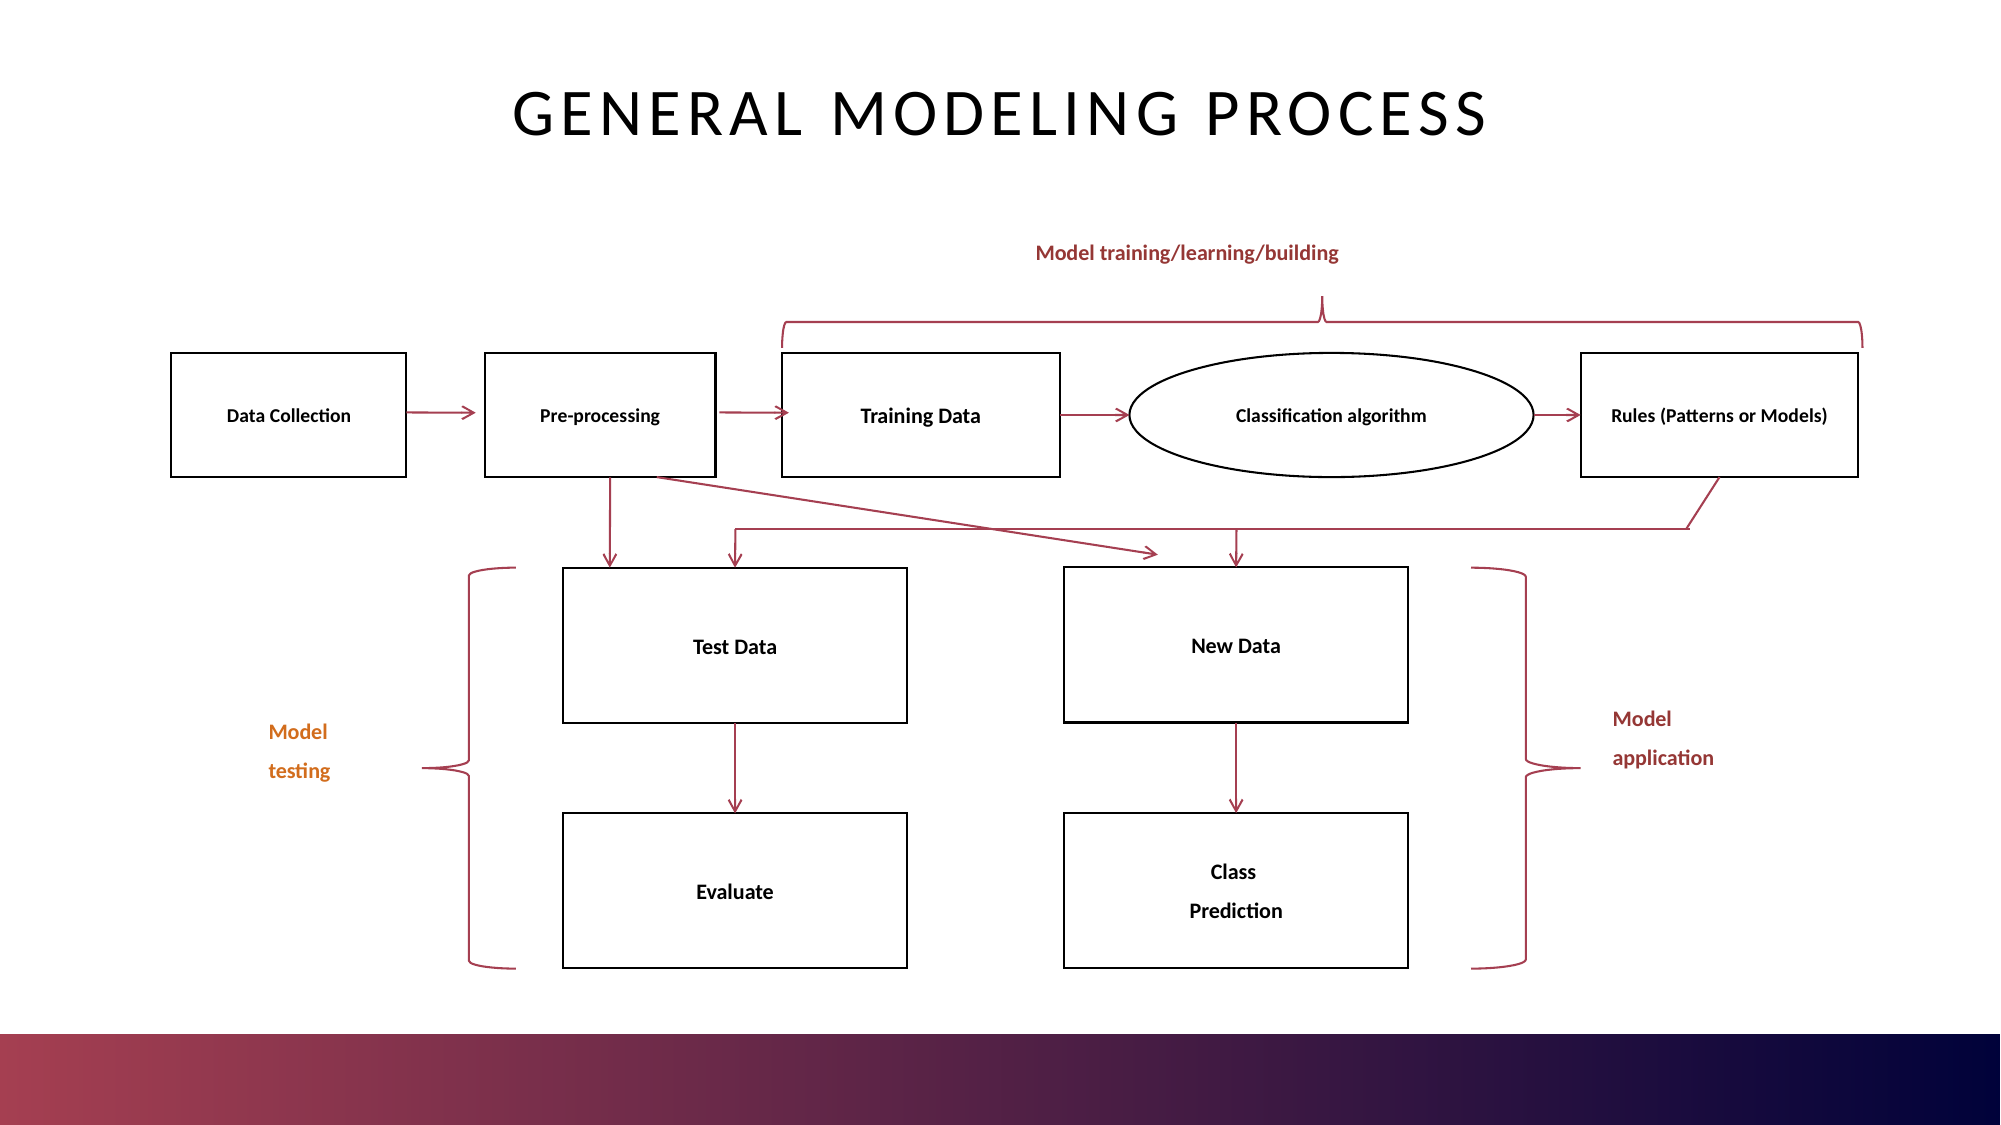

# General Modeling Process

Model training/learning/building
Data Collection
Pre-processing
Training Data
Classification algorithm
Rules (Patterns or Models)
New Data

Test Data

Model
application
Model
testing
Class
Prediction
Evaluate